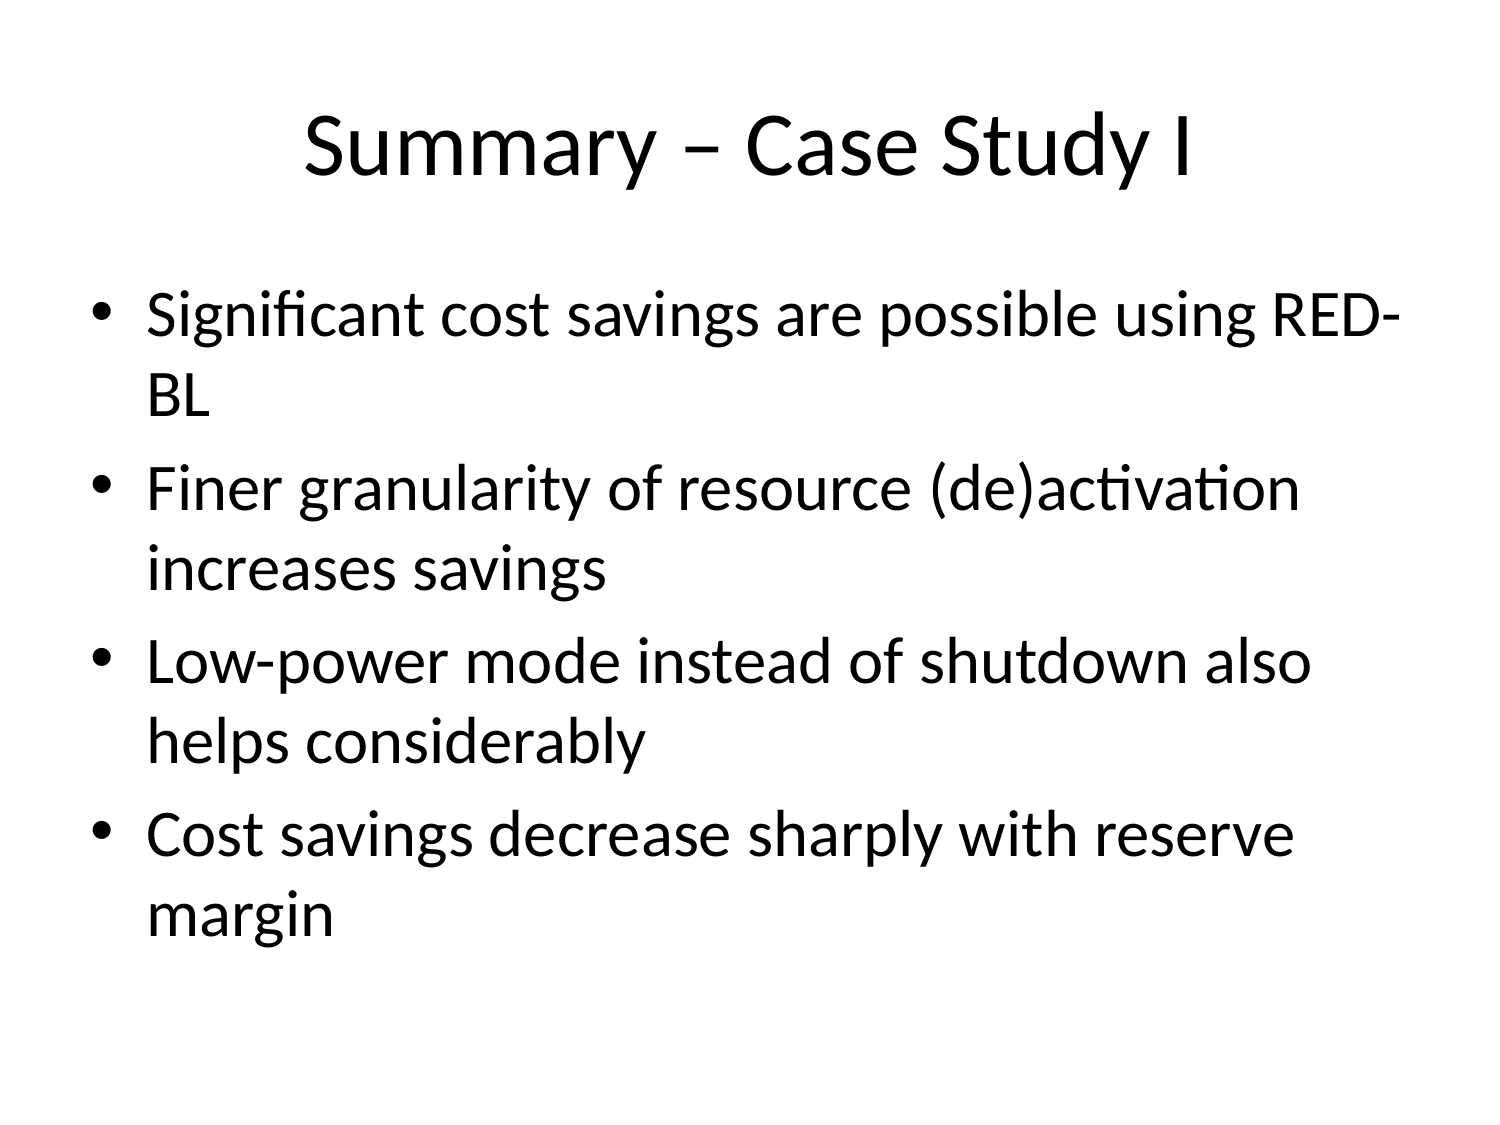

# Summary – Case Study I
Significant cost savings are possible using RED-BL
Finer granularity of resource (de)activation increases savings
Low-power mode instead of shutdown also helps considerably
Cost savings decrease sharply with reserve margin